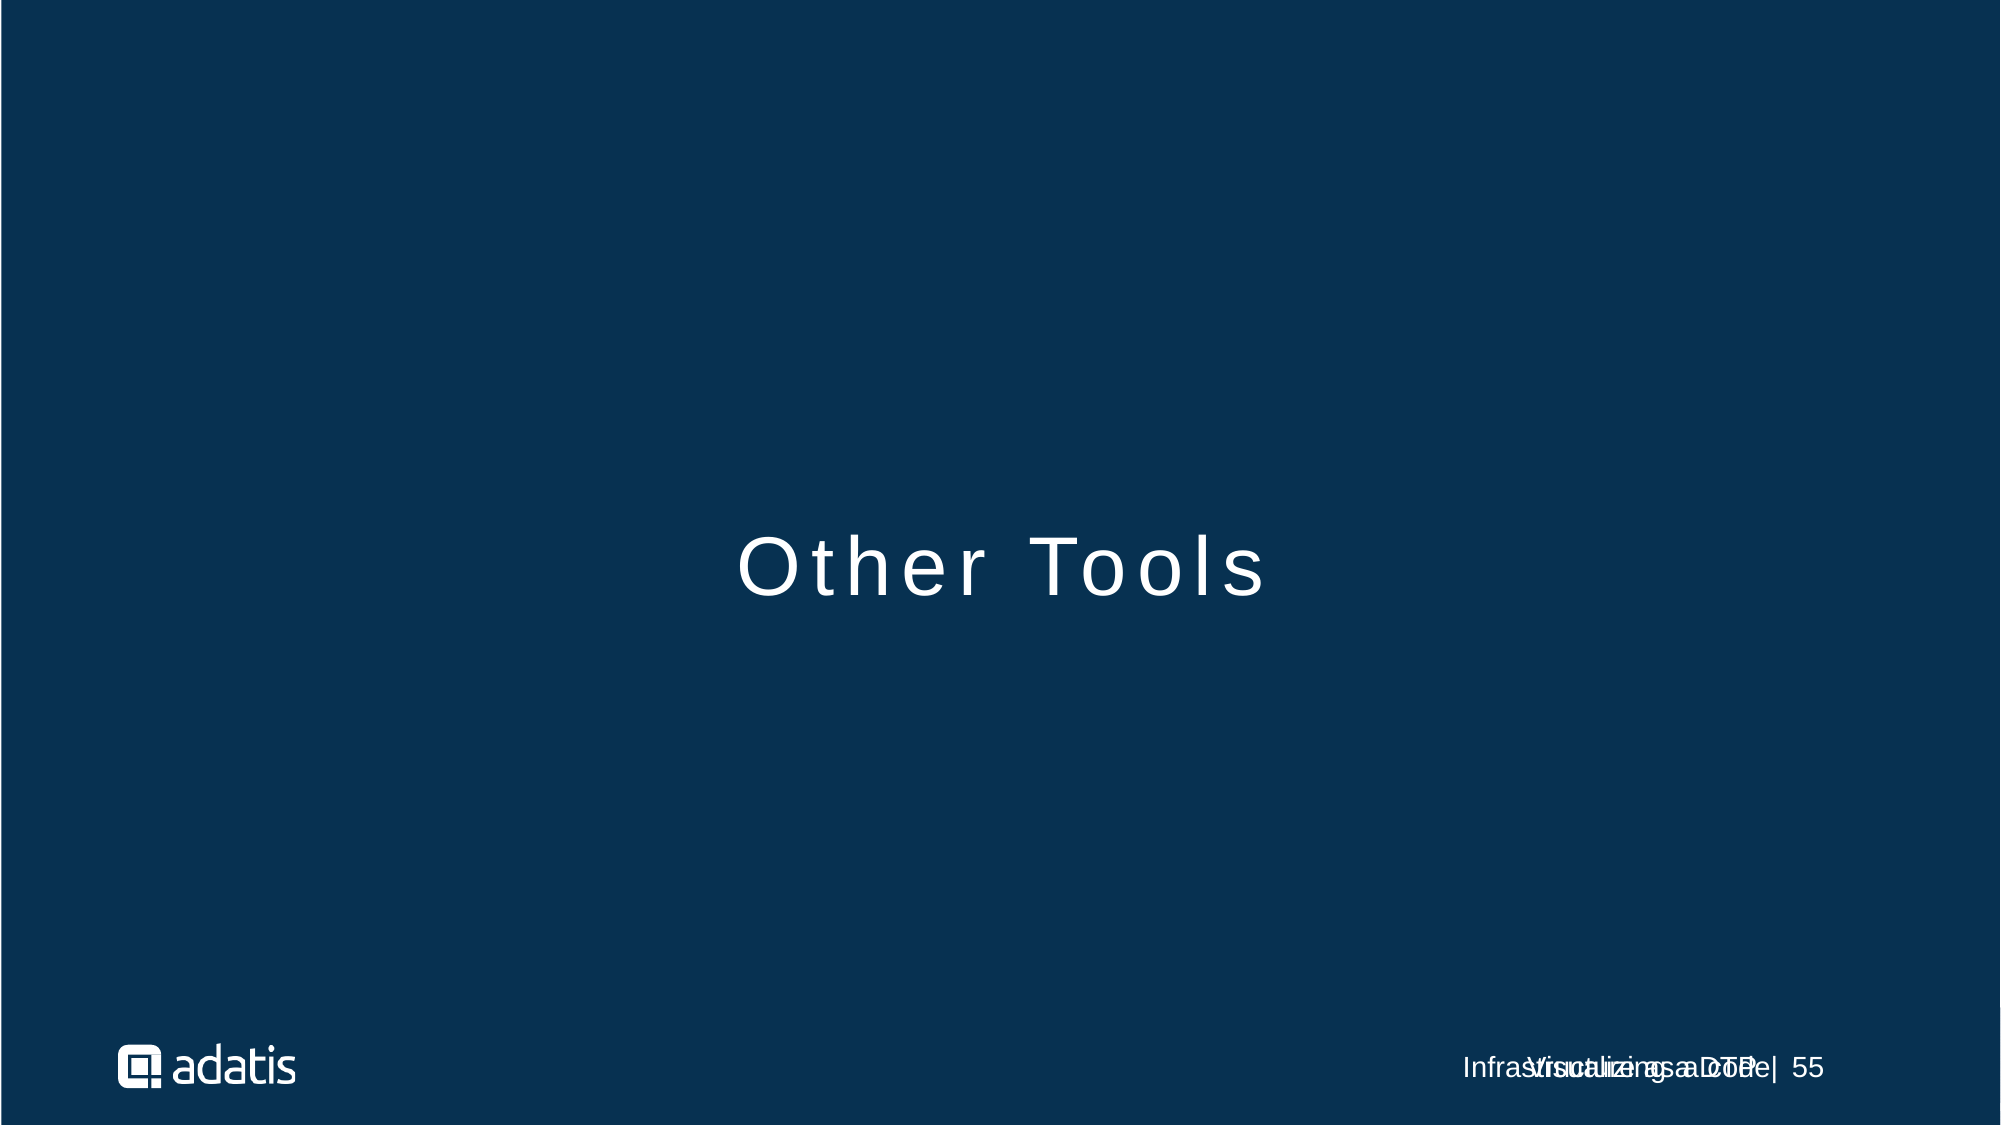

Other Tools

Infrastructure as a code| 55
Visualizing a DTP